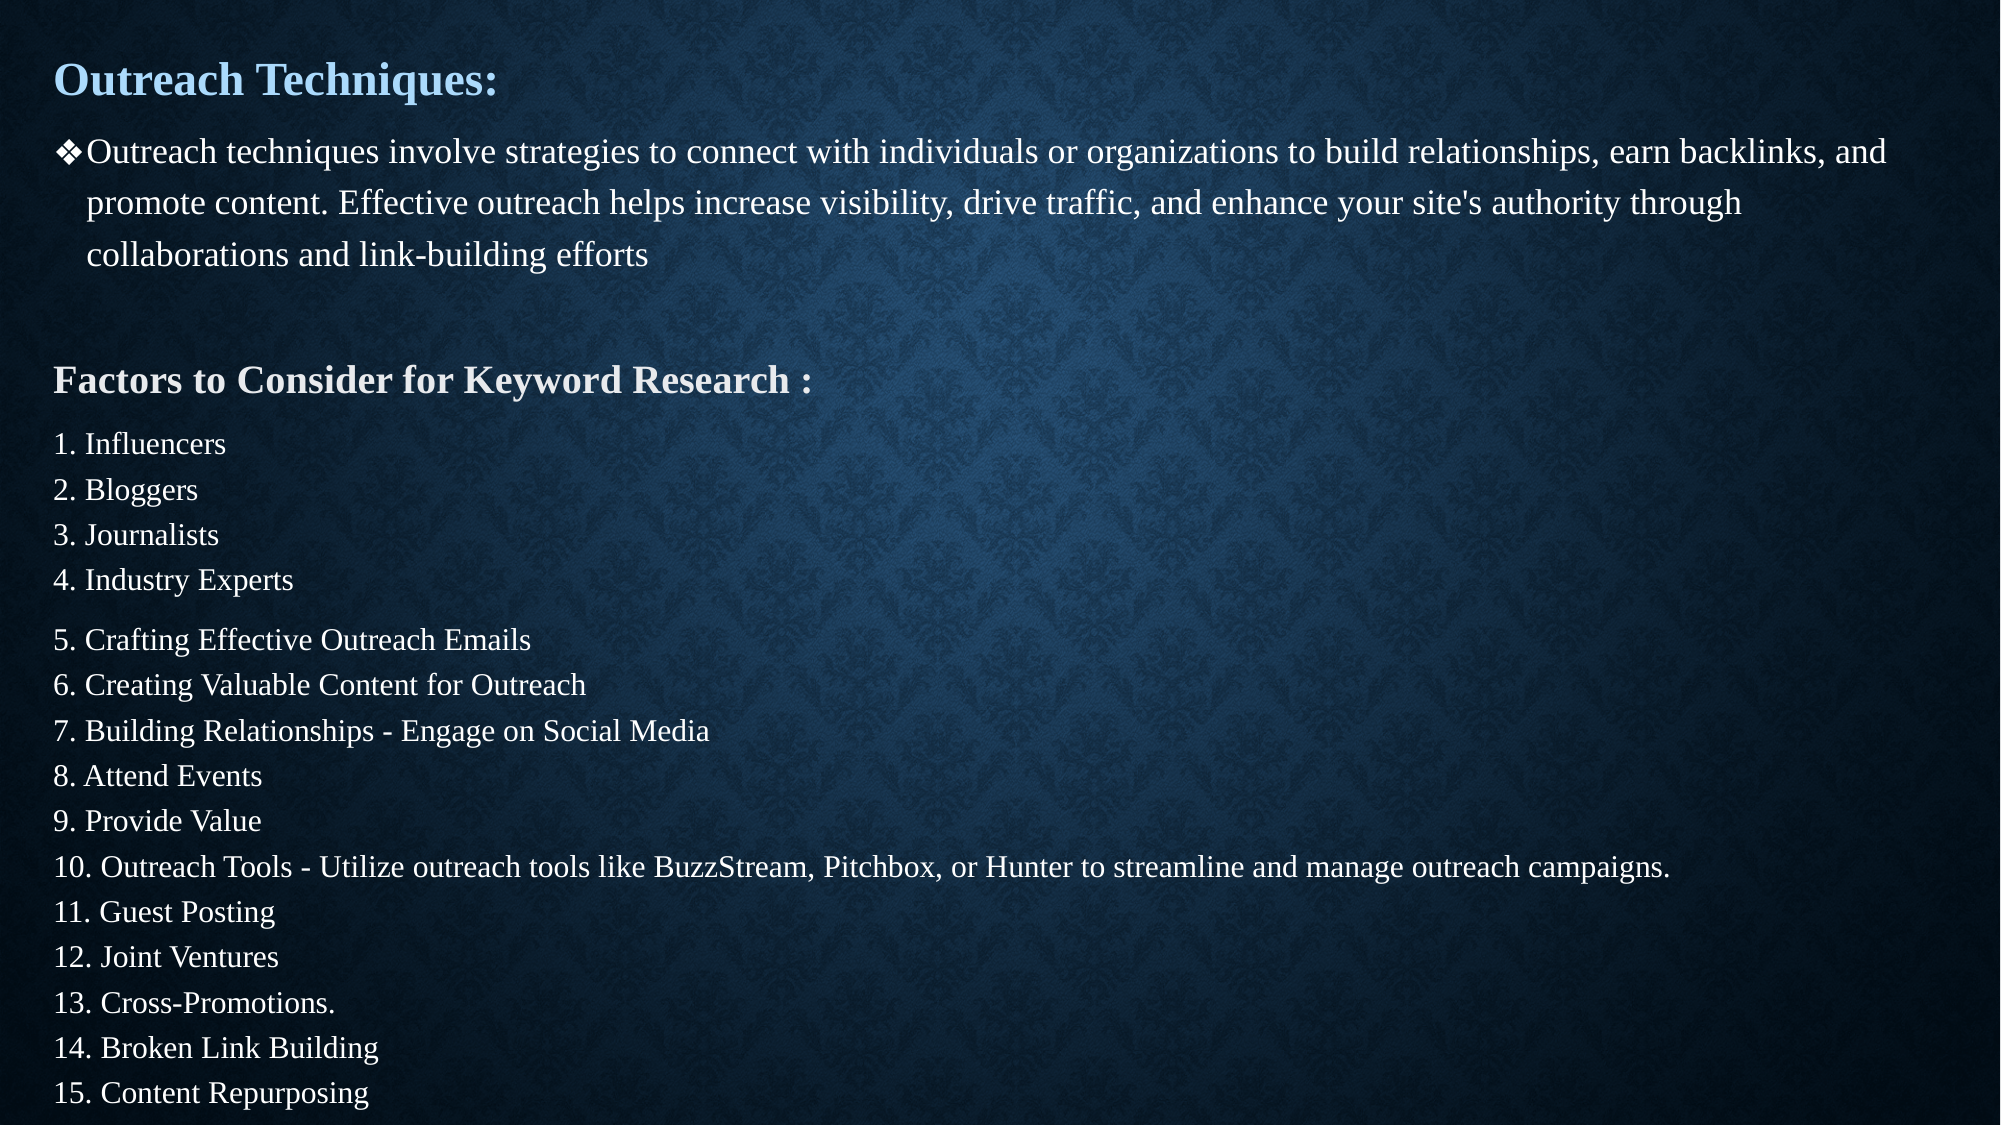

# .
Outreach Techniques:
Outreach techniques involve strategies to connect with individuals or organizations to build relationships, earn backlinks, and promote content. Effective outreach helps increase visibility, drive traffic, and enhance your site's authority through collaborations and link-building efforts

Factors to Consider for Keyword Research :
1. Influencers
2. Bloggers
3. Journalists
4. Industry Experts
5. Crafting Effective Outreach Emails
6. Creating Valuable Content for Outreach
7. Building Relationships - Engage on Social Media
8. Attend Events
9. Provide Value
10. Outreach Tools - Utilize outreach tools like BuzzStream, Pitchbox, or Hunter to streamline and manage outreach campaigns.
11. Guest Posting
12. Joint Ventures
13. Cross-Promotions.
14. Broken Link Building
15. Content Repurposing